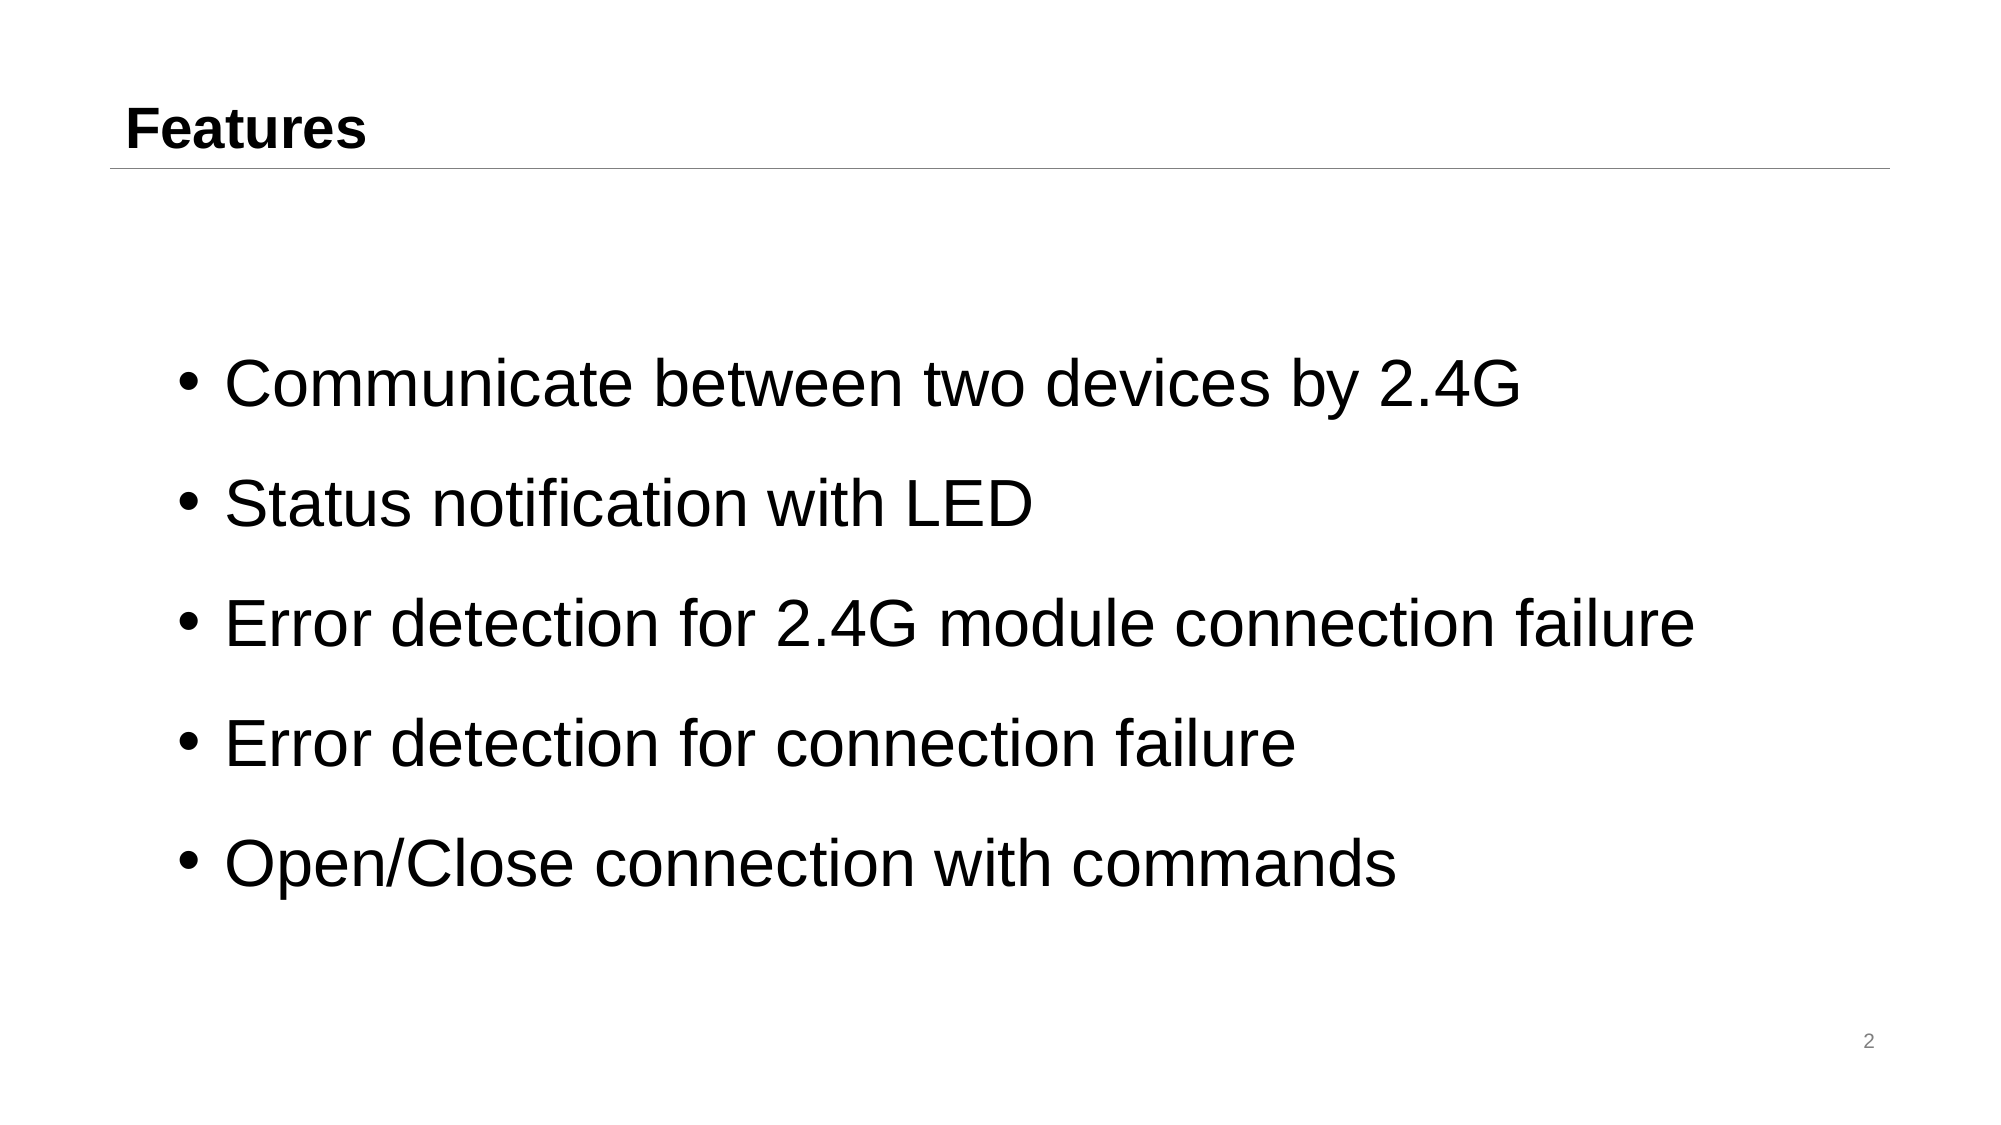

# Features
Communicate between two devices by 2.4G
Status notification with LED
Error detection for 2.4G module connection failure
Error detection for connection failure
Open/Close connection with commands
2